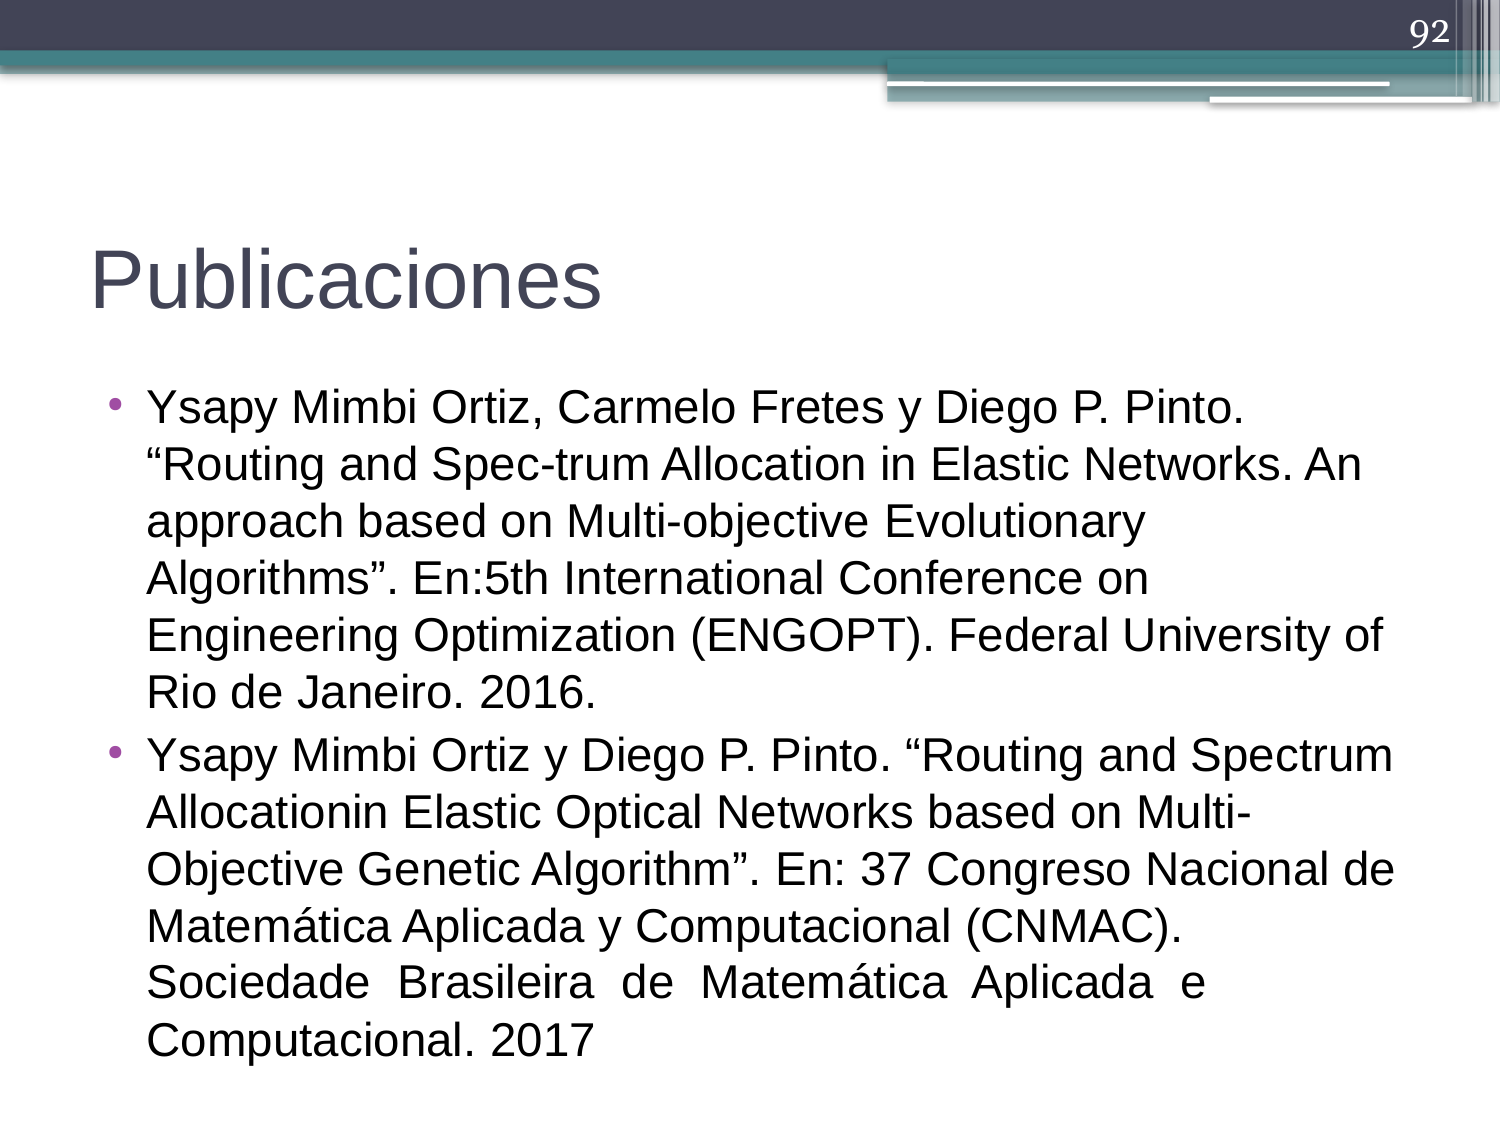

92
# Publicaciones
Ysapy Mimbi Ortiz, Carmelo Fretes y Diego P. Pinto. “Routing and Spec-trum Allocation in Elastic Networks. An approach based on Multi-objective Evolutionary Algorithms”. En:5th International Conference on Engineering Optimization (ENGOPT). Federal University of Rio de Janeiro. 2016.
Ysapy Mimbi Ortiz y Diego P. Pinto. “Routing and Spectrum Allocationin Elastic Optical Networks based on Multi-Objective Genetic Algorithm”. En: 37 Congreso Nacional de Matemática Aplicada y Computacional (CNMAC).  Sociedade  Brasileira  de  Matemática  Aplicada  e  Computacional. 2017